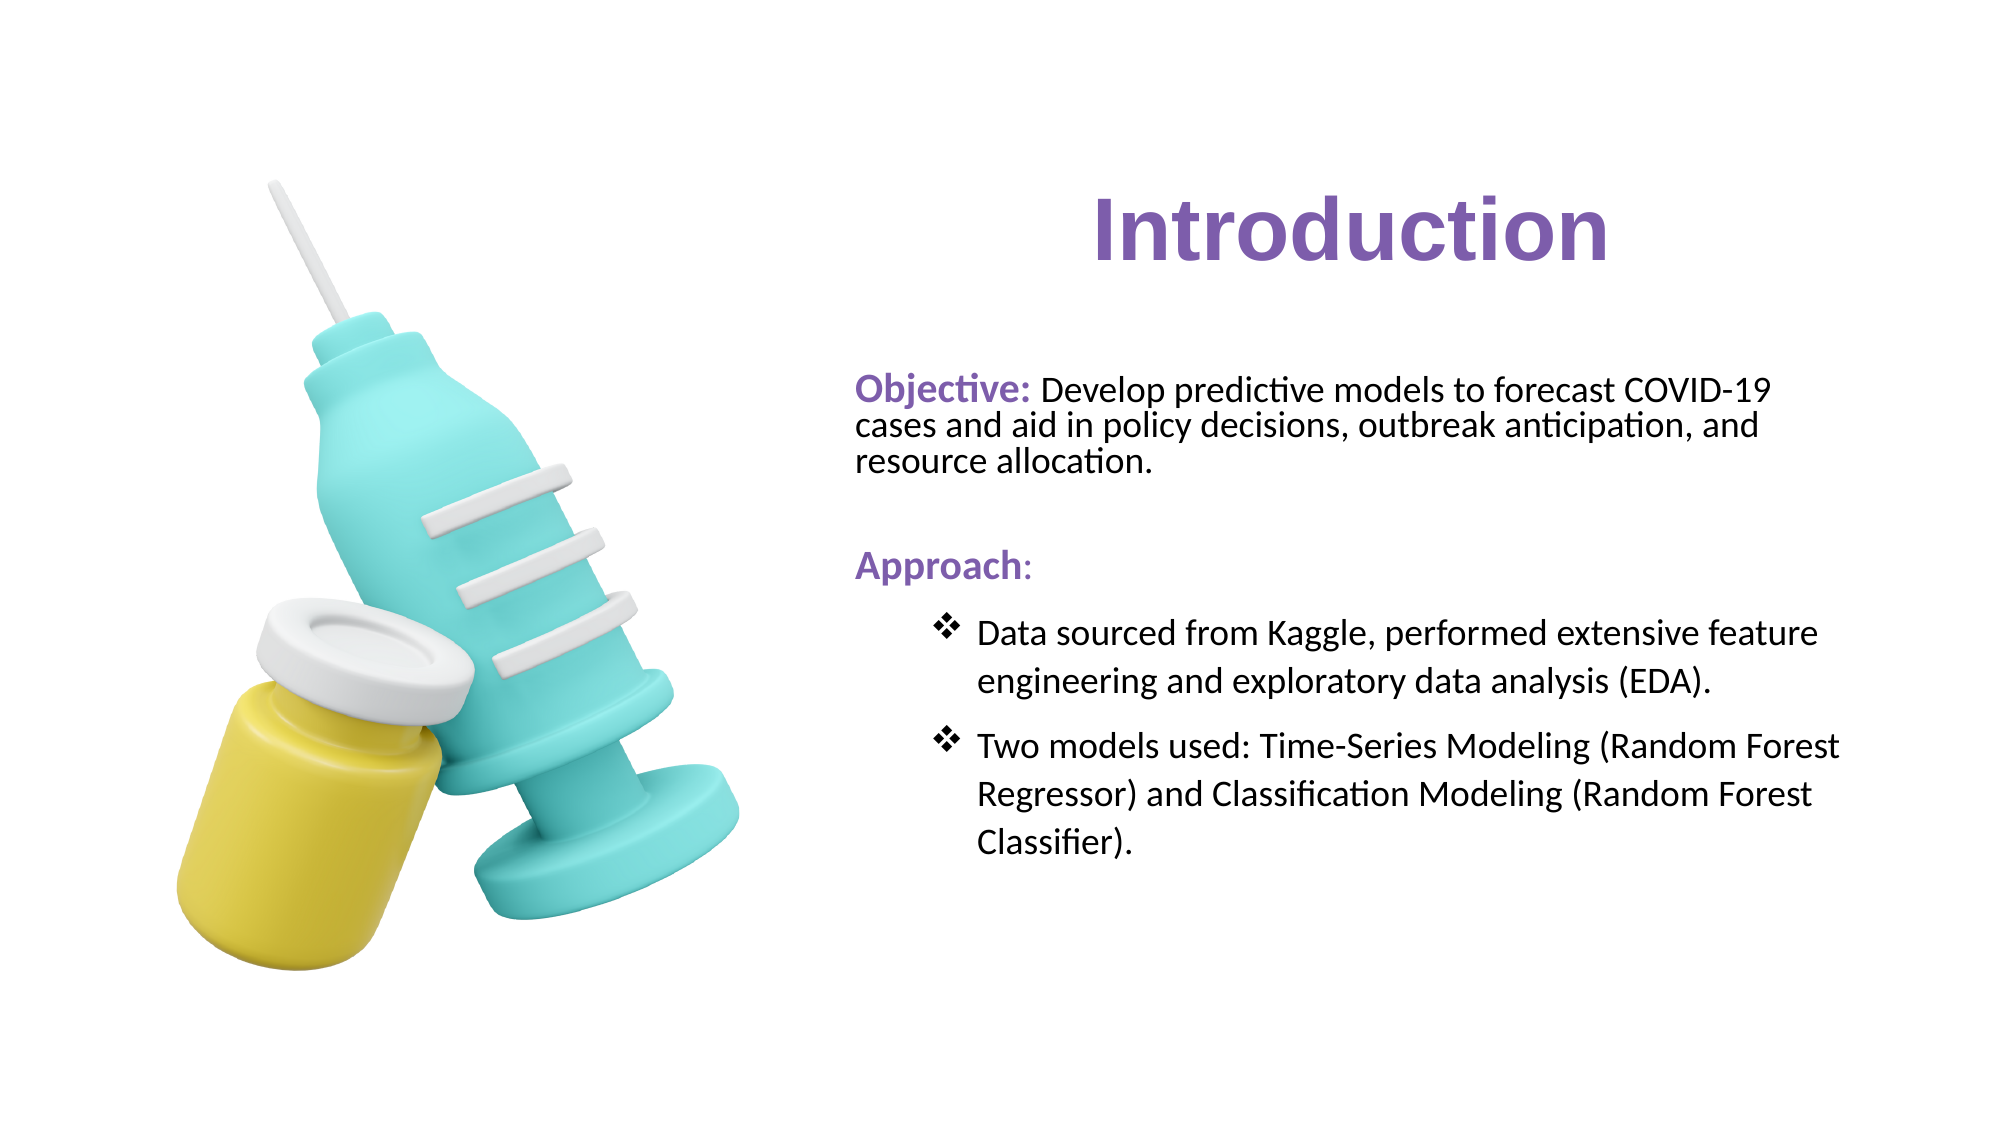

Introduction

Objective: Develop predictive models to forecast COVID-19 cases and aid in policy decisions, outbreak anticipation, and resource allocation.

Approach:
Data sourced from Kaggle, performed extensive feature engineering and exploratory data analysis (EDA).
Two models used: Time-Series Modeling (Random Forest Regressor) and Classification Modeling (Random Forest Classifier).